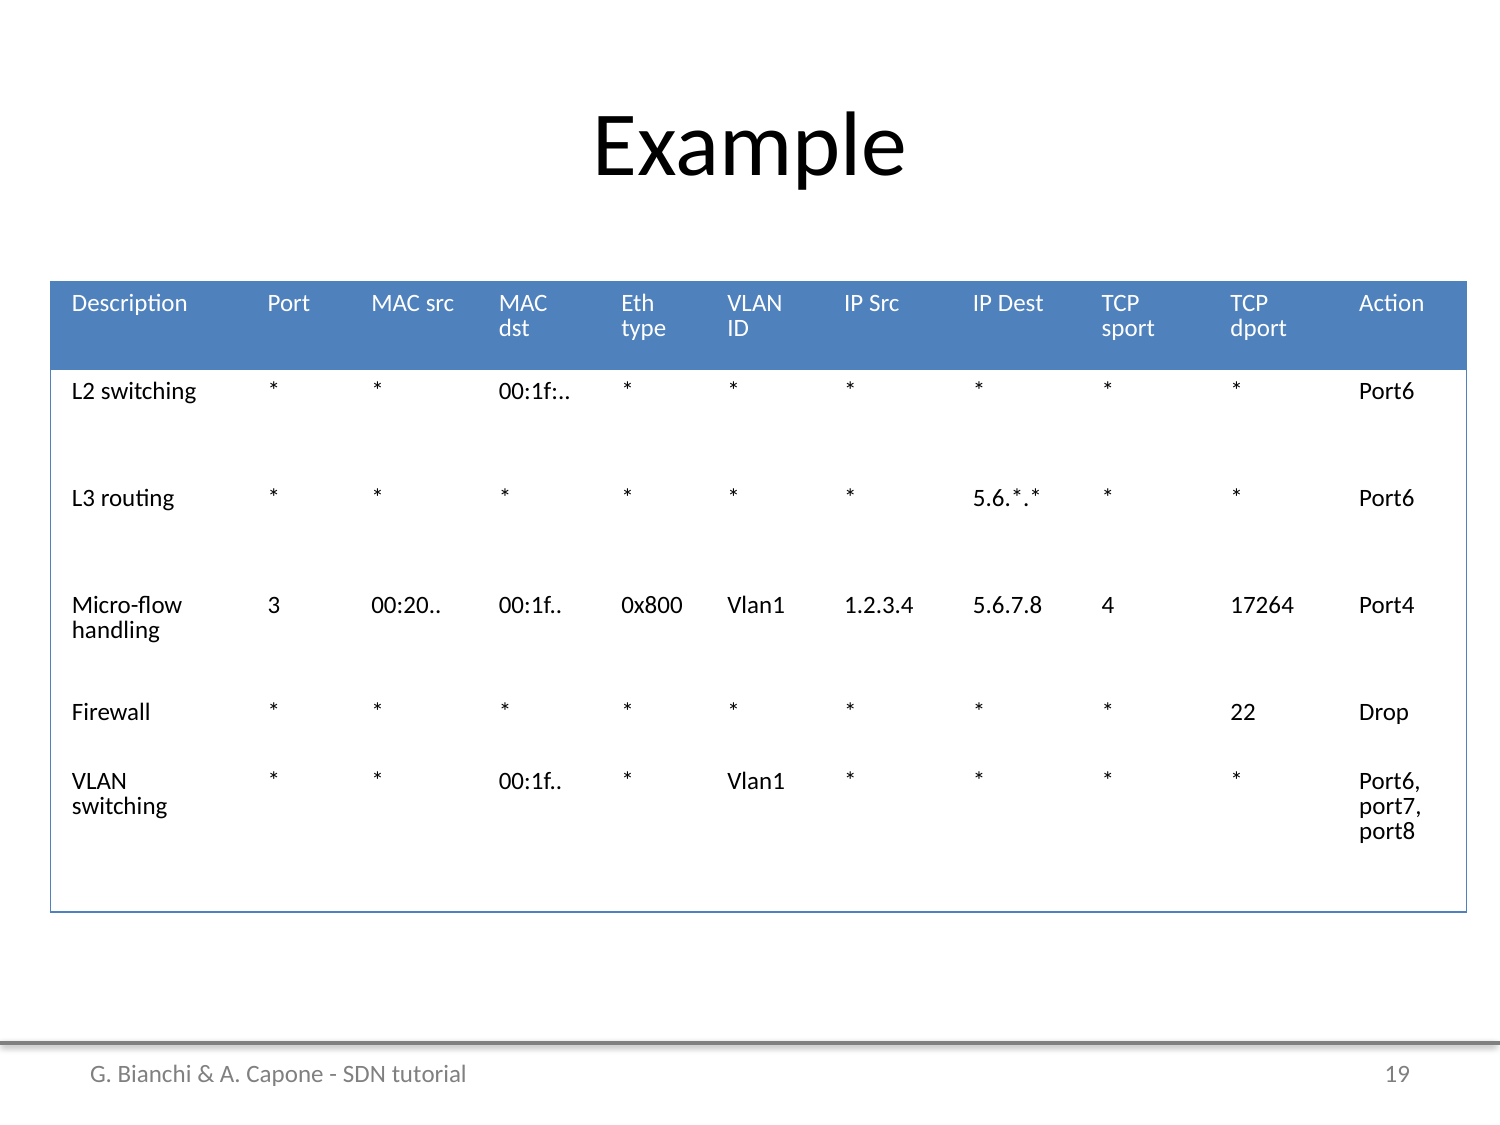

# Example
| Description | Port | MAC src | MAC dst | Eth type | VLAN ID | IP Src | IP Dest | TCP sport | TCP dport | Action |
| --- | --- | --- | --- | --- | --- | --- | --- | --- | --- | --- |
| L2 switching | \* | \* | 00:1f:.. | \* | \* | \* | \* | \* | \* | Port6 |
| L3 routing | \* | \* | \* | \* | \* | \* | 5.6.\*.\* | \* | \* | Port6 |
| Micro-flow handling | 3 | 00:20.. | 00:1f.. | 0x800 | Vlan1 | 1.2.3.4 | 5.6.7.8 | 4 | 17264 | Port4 |
| Firewall | \* | \* | \* | \* | \* | \* | \* | \* | 22 | Drop |
| VLAN switching | \* | \* | 00:1f.. | \* | Vlan1 | \* | \* | \* | \* | Port6, port7, port8 |
G. Bianchi & A. Capone - SDN tutorial
19